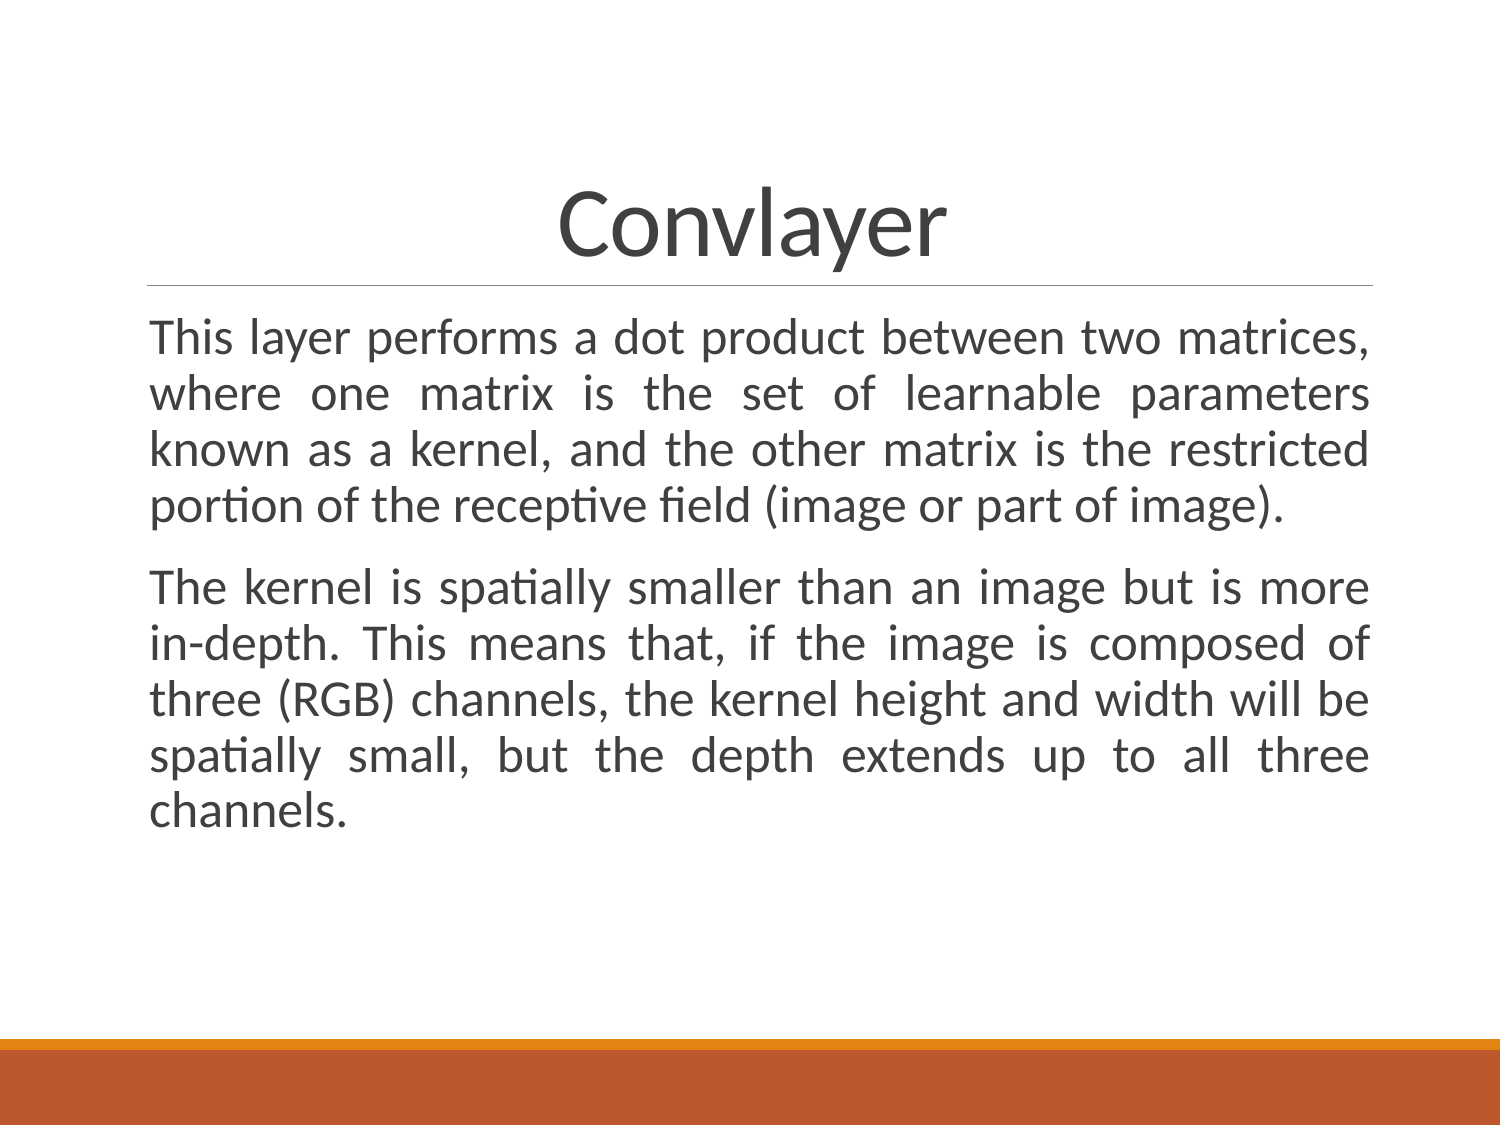

# Convlayer
This layer performs a dot product between two matrices, where one matrix is the set of learnable parameters known as a kernel, and the other matrix is the restricted portion of the receptive field (image or part of image).
The kernel is spatially smaller than an image but is more in-depth. This means that, if the image is composed of three (RGB) channels, the kernel height and width will be spatially small, but the depth extends up to all three channels.